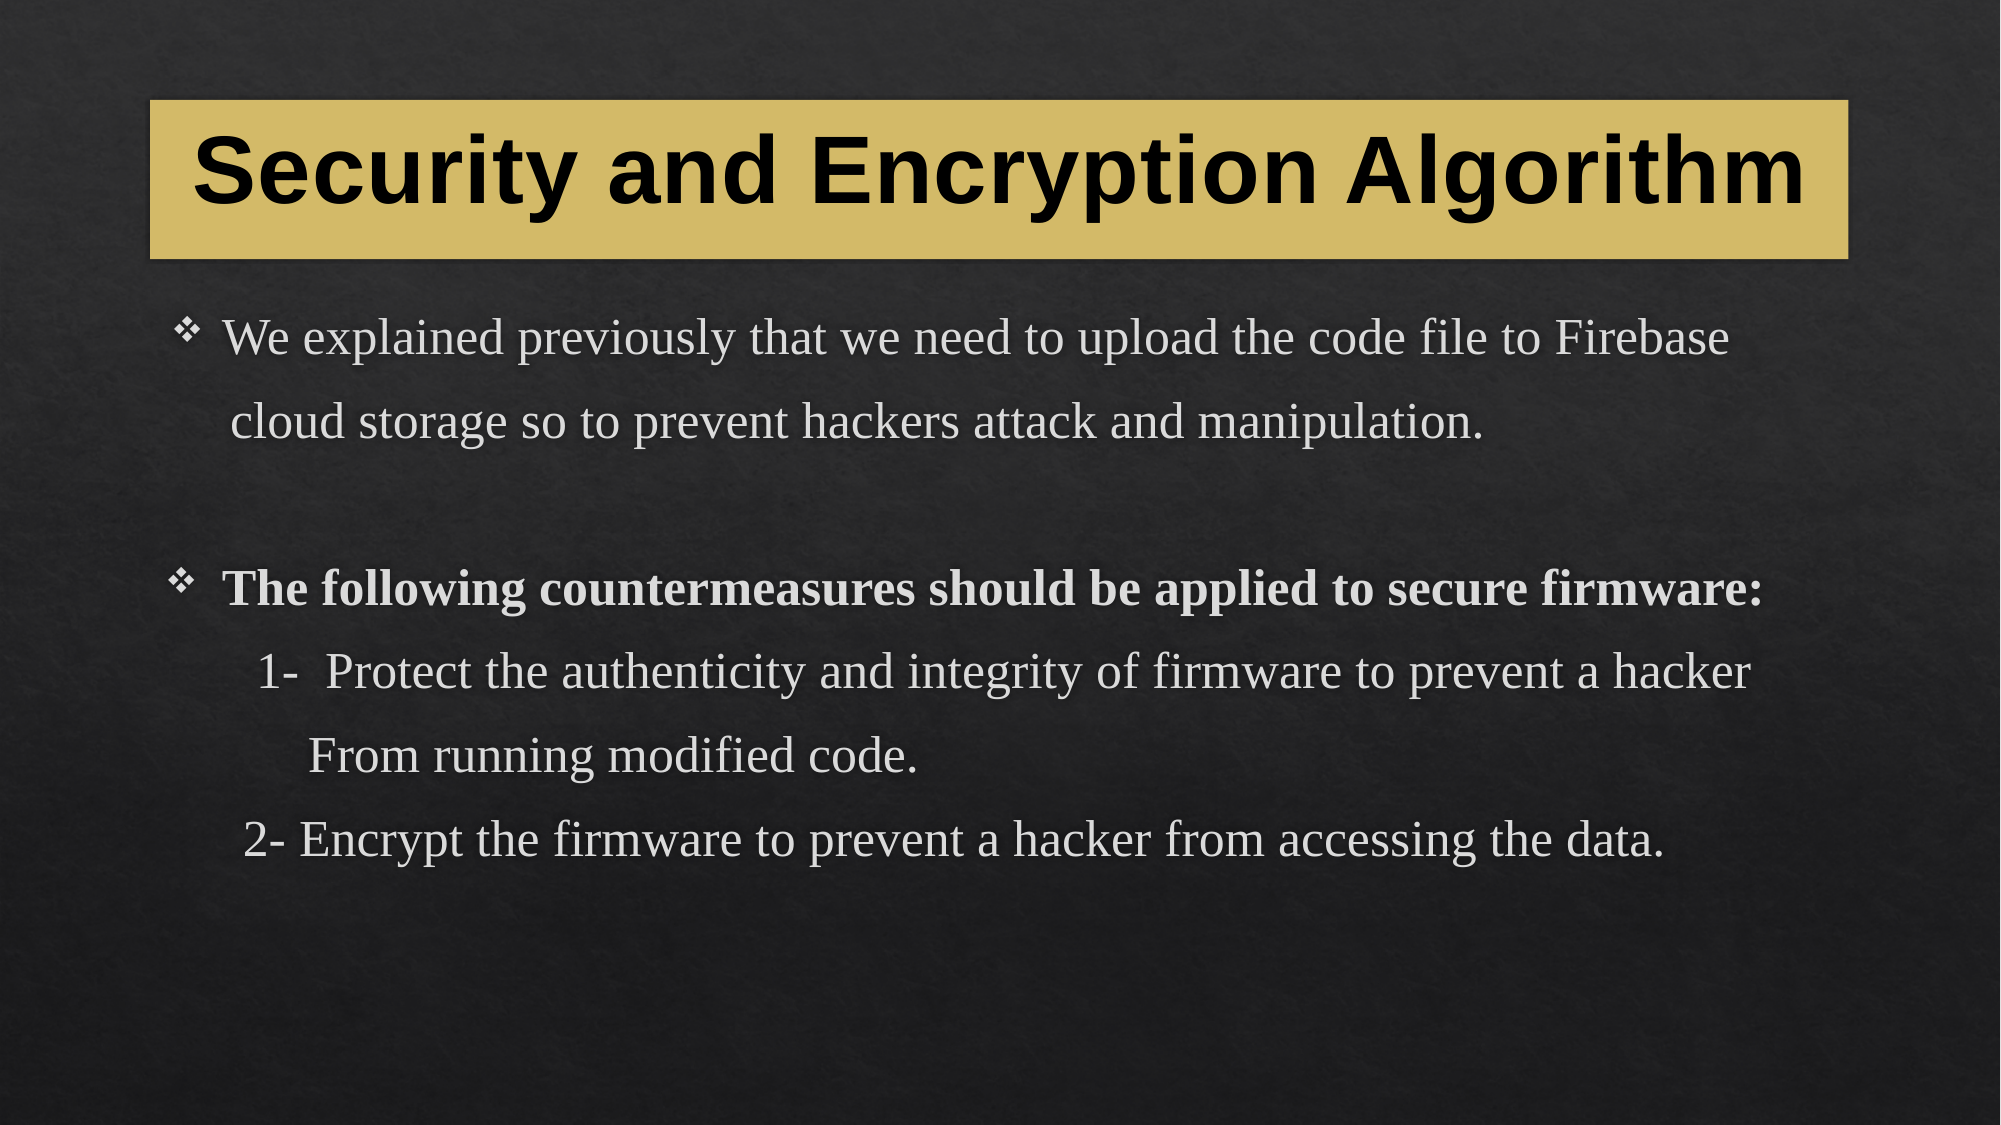

# Security and Encryption Algorithm
We explained previously that we need to upload the code file to Firebase
     cloud storage so to prevent hackers attack and manipulation.

The following countermeasures should be applied to secure firmware:
       1-  Protect the authenticity and integrity of firmware to prevent a hacker
           From running modified code.
      2- Encrypt the firmware to prevent a hacker from accessing the data.